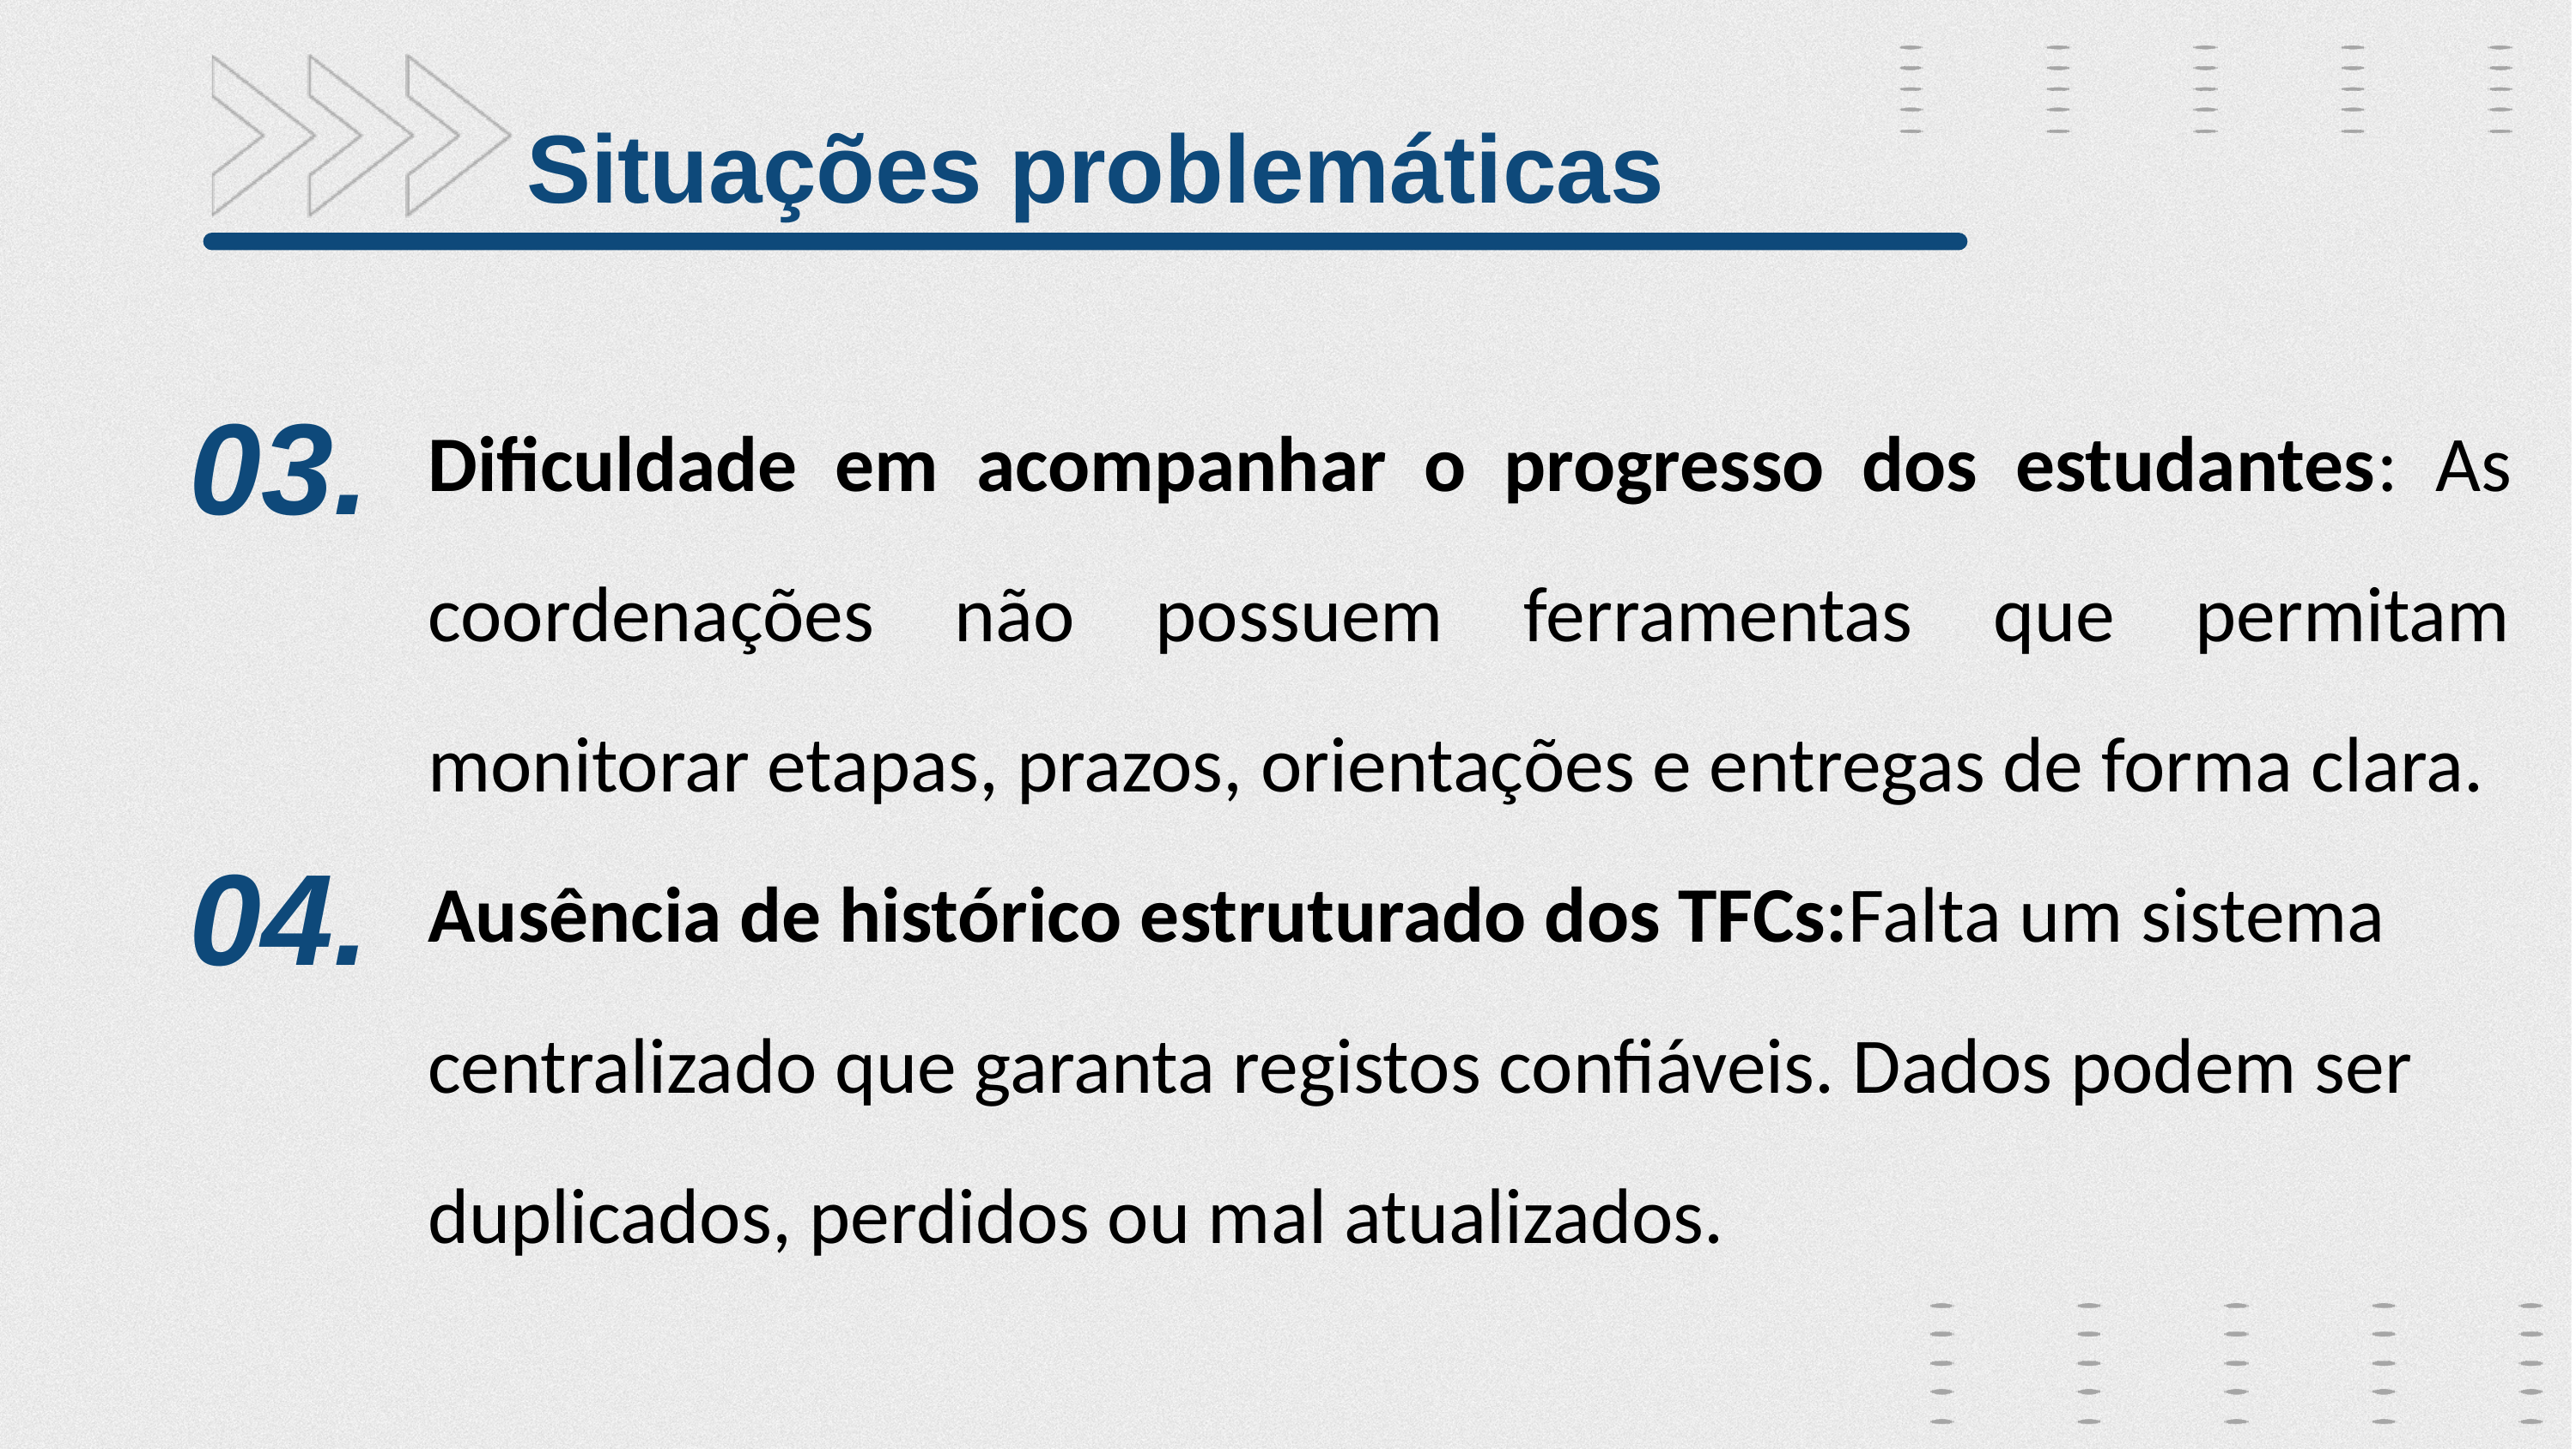

Situações problemáticas

Dificuldade em acompanhar o progresso dos estudantes: As coordenações não possuem ferramentas que permitam monitorar etapas, prazos, orientações e entregas de forma clara.
Ausência de histórico estruturado dos TFCs:Falta um sistema centralizado que garanta registos confiáveis. Dados podem ser duplicados, perdidos ou mal atualizados.
03.

04.